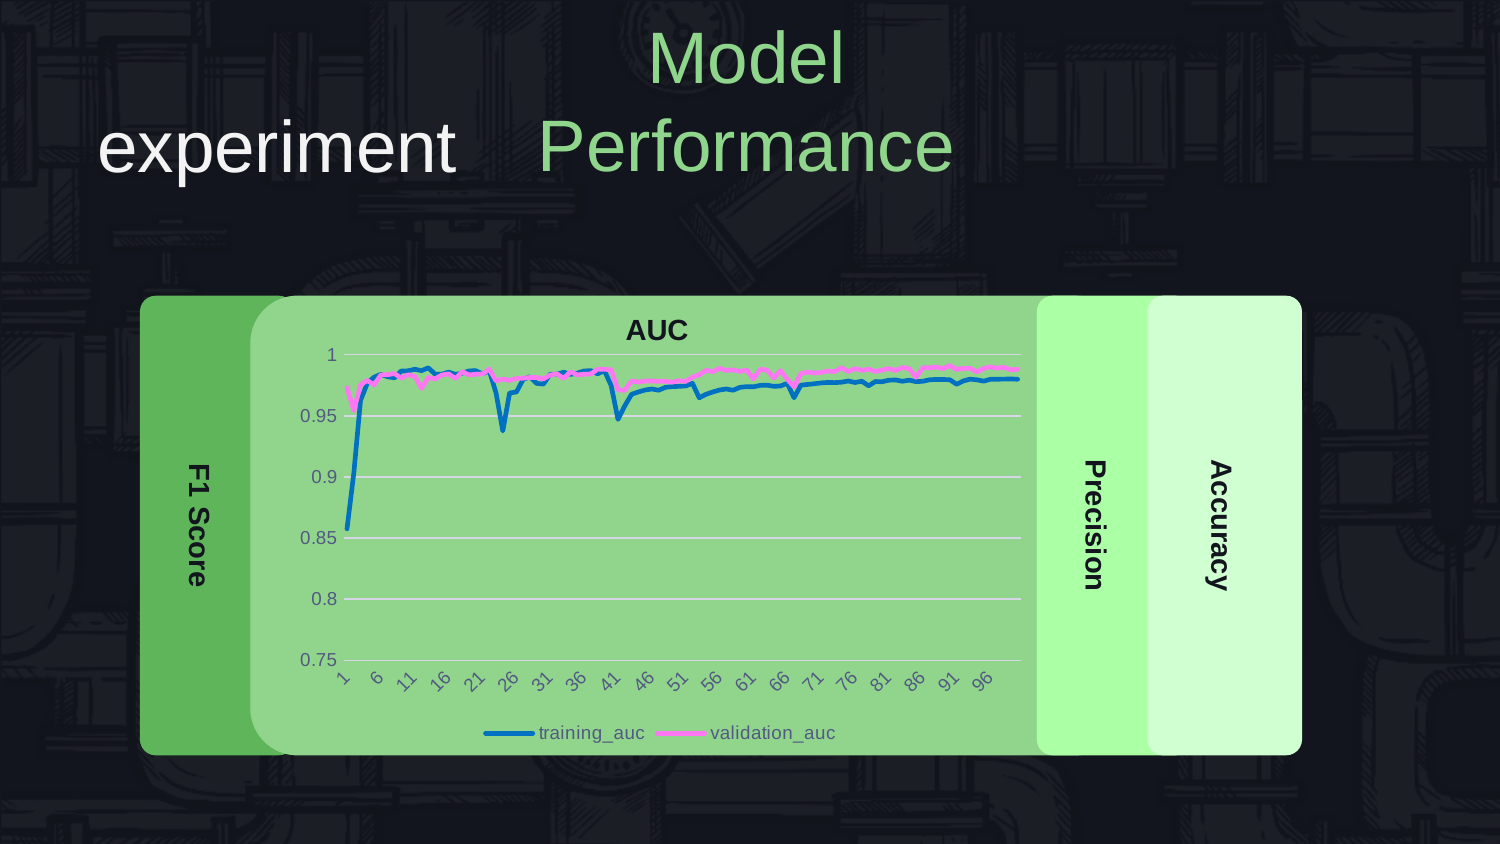

Model Performance
experiment

AUC

### Chart

| Category | training_auc | validation_auc |
|---|---|---|
| 1 | 0.857576072216033 | 0.973029375076294 |
| 2 | 0.903080999851226 | 0.954164147377014 |
| 3 | 0.962621867656707 | 0.975289404392242 |
| 4 | 0.97665911912918 | 0.978937804698944 |
| 5 | 0.981628656387329 | 0.975196778774261 |
| 6 | 0.983835220336914 | 0.983463525772094 |
| 7 | 0.981919229030609 | 0.983564674854278 |
| 8 | 0.981070578098297 | 0.984591305255889 |
| 9 | 0.986611604690551 | 0.980815052986145 |
| 10 | 0.986803710460662 | 0.98357480764389 |
| 11 | 0.988039493560791 | 0.98231828212738 |
| 12 | 0.986952722072601 | 0.97237092256546 |
| 13 | 0.989235997200012 | 0.98132973909378 |
| 14 | 0.98410427570343 | 0.980162680149078 |
| 15 | 0.9840629696846 | 0.983371794223785 |
| 16 | 0.985685944557189 | 0.984265267848968 |
| 17 | 0.983865857124328 | 0.980515241622924 |
| 18 | 0.984852910041809 | 0.986089646816253 |
| 19 | 0.986687541007995 | 0.983404636383056 |
| 20 | 0.986914694309234 | 0.984013795852661 |
| 21 | 0.984302937984466 | 0.984166204929351 |
| 22 | 0.986966907978057 | 0.98813647031784 |
| 23 | 0.968653261661529 | 0.978596329689025 |
| 24 | 0.937573730945587 | 0.980020880699157 |
| 25 | 0.968653261661529 | 0.978963434696197 |
| 26 | 0.969450950622558 | 0.980527579784393 |
| 27 | 0.979762911796569 | 0.980755031108856 |
| 28 | 0.981878042221069 | 0.981319069862365 |
| 29 | 0.976504504680633 | 0.98132973909378 |
| 30 | 0.975916504859924 | 0.980162680149078 |
| 31 | 0.98410427570343 | 0.983371794223785 |
| 32 | 0.9840629696846 | 0.984265267848968 |
| 33 | 0.985685944557189 | 0.980515241622924 |
| 34 | 0.983865857124328 | 0.986089646816253 |
| 35 | 0.984852910041809 | 0.983404636383056 |
| 36 | 0.986687541007995 | 0.984013795852661 |
| 37 | 0.986914694309234 | 0.984166204929351 |
| 38 | 0.984302937984466 | 0.98813647031784 |
| 39 | 0.986966907978057 | 0.988080859184265 |
| 40 | 0.974513173103332 | 0.987589240074157 |
| 41 | 0.947079718112945 | 0.971111536026001 |
| 42 | 0.958056628704071 | 0.970849215984344 |
| 43 | 0.967589735984802 | 0.978483080863952 |
| 44 | 0.969533264636993 | 0.977592051029205 |
| 45 | 0.971096158027648 | 0.978499233722686 |
| 46 | 0.971938669681549 | 0.978492200374603 |
| 47 | 0.970894753932952 | 0.978152334690094 |
| 48 | 0.973268568515777 | 0.978253483772277 |
| 49 | 0.973849058151245 | 0.977481305599212 |
| 50 | 0.97410500049591 | 0.978667676448822 |
| 51 | 0.974382698535919 | 0.978103339672088 |
| 52 | 0.976578831672668 | 0.981750547885894 |
| 53 | 0.96473741531372 | 0.983466565608978 |
| 54 | 0.967589735984802 | 0.987220466136932 |
| 55 | 0.969533264636993 | 0.986052572727203 |
| 56 | 0.971096158027648 | 0.988756835460662 |
| 57 | 0.971938669681549 | 0.987094163894653 |
| 58 | 0.970894753932952 | 0.987555027008056 |
| 59 | 0.973268568515777 | 0.98624449968338 |
| 60 | 0.973849058151245 | 0.987523913383483 |
| 61 | 0.973698377609252 | 0.980068027973175 |
| 62 | 0.974858164787292 | 0.987970054149627 |
| 63 | 0.975055456161499 | 0.987415790557861 |
| 64 | 0.97410500049591 | 0.980858445167541 |
| 65 | 0.974382698535919 | 0.986828207969665 |
| 66 | 0.976578831672668 | 0.979819357395172 |
| 67 | 0.96473741531372 | 0.973608374595642 |
| 68 | 0.975065171718597 | 0.984535157680511 |
| 69 | 0.975627303123474 | 0.985772609710693 |
| 70 | 0.976209461688995 | 0.984982073307037 |
| 71 | 0.976877331733703 | 0.985536456108093 |
| 72 | 0.97726172208786 | 0.986590087413787 |
| 73 | 0.977137625217437 | 0.986190617084503 |
| 74 | 0.977492570877075 | 0.989422798156738 |
| 75 | 0.9784437417984 | 0.986203014850616 |
| 76 | 0.977220714092254 | 0.988570570945739 |
| 77 | 0.978227853775024 | 0.9872407913208 |
| 78 | 0.974543094635009 | 0.988026916980743 |
| 79 | 0.978004574775695 | 0.986355543136596 |
| 80 | 0.977880656719207 | 0.987373888492584 |
| 81 | 0.979126155376434 | 0.988639593124389 |
| 82 | 0.979323327541351 | 0.987107157707214 |
| 83 | 0.978252232074737 | 0.989430844783783 |
| 84 | 0.979183256626129 | 0.988618075847625 |
| 85 | 0.977890312671661 | 0.981478631496429 |
| 86 | 0.978253841400146 | 0.989443600177764 |
| 87 | 0.979432880878448 | 0.989227950572967 |
| 88 | 0.979741156101226 | 0.989908337593078 |
| 89 | 0.979701817035675 | 0.98857569694519 |
| 90 | 0.979477286338806 | 0.991070747375488 |
| 91 | 0.975768387317657 | 0.987834930419921 |
| 92 | 0.978532969951629 | 0.988933622837066 |
| 93 | 0.979964256286621 | 0.988741397857666 |
| 94 | 0.979403913021087 | 0.985897243022918 |
| 95 | 0.978323698043823 | 0.988895058631897 |
| 96 | 0.979949474334716 | 0.989941239356994 |
| 97 | 0.979939401149749 | 0.989025771617889 |
| 98 | 0.979974210262298 | 0.989543855190277 |
| 99 | 0.980194091796875 | 0.987545132637023 |
| 100 | 0.979913473129272 | 0.988061487674713 |
Precision

F1 Score

Accuracy